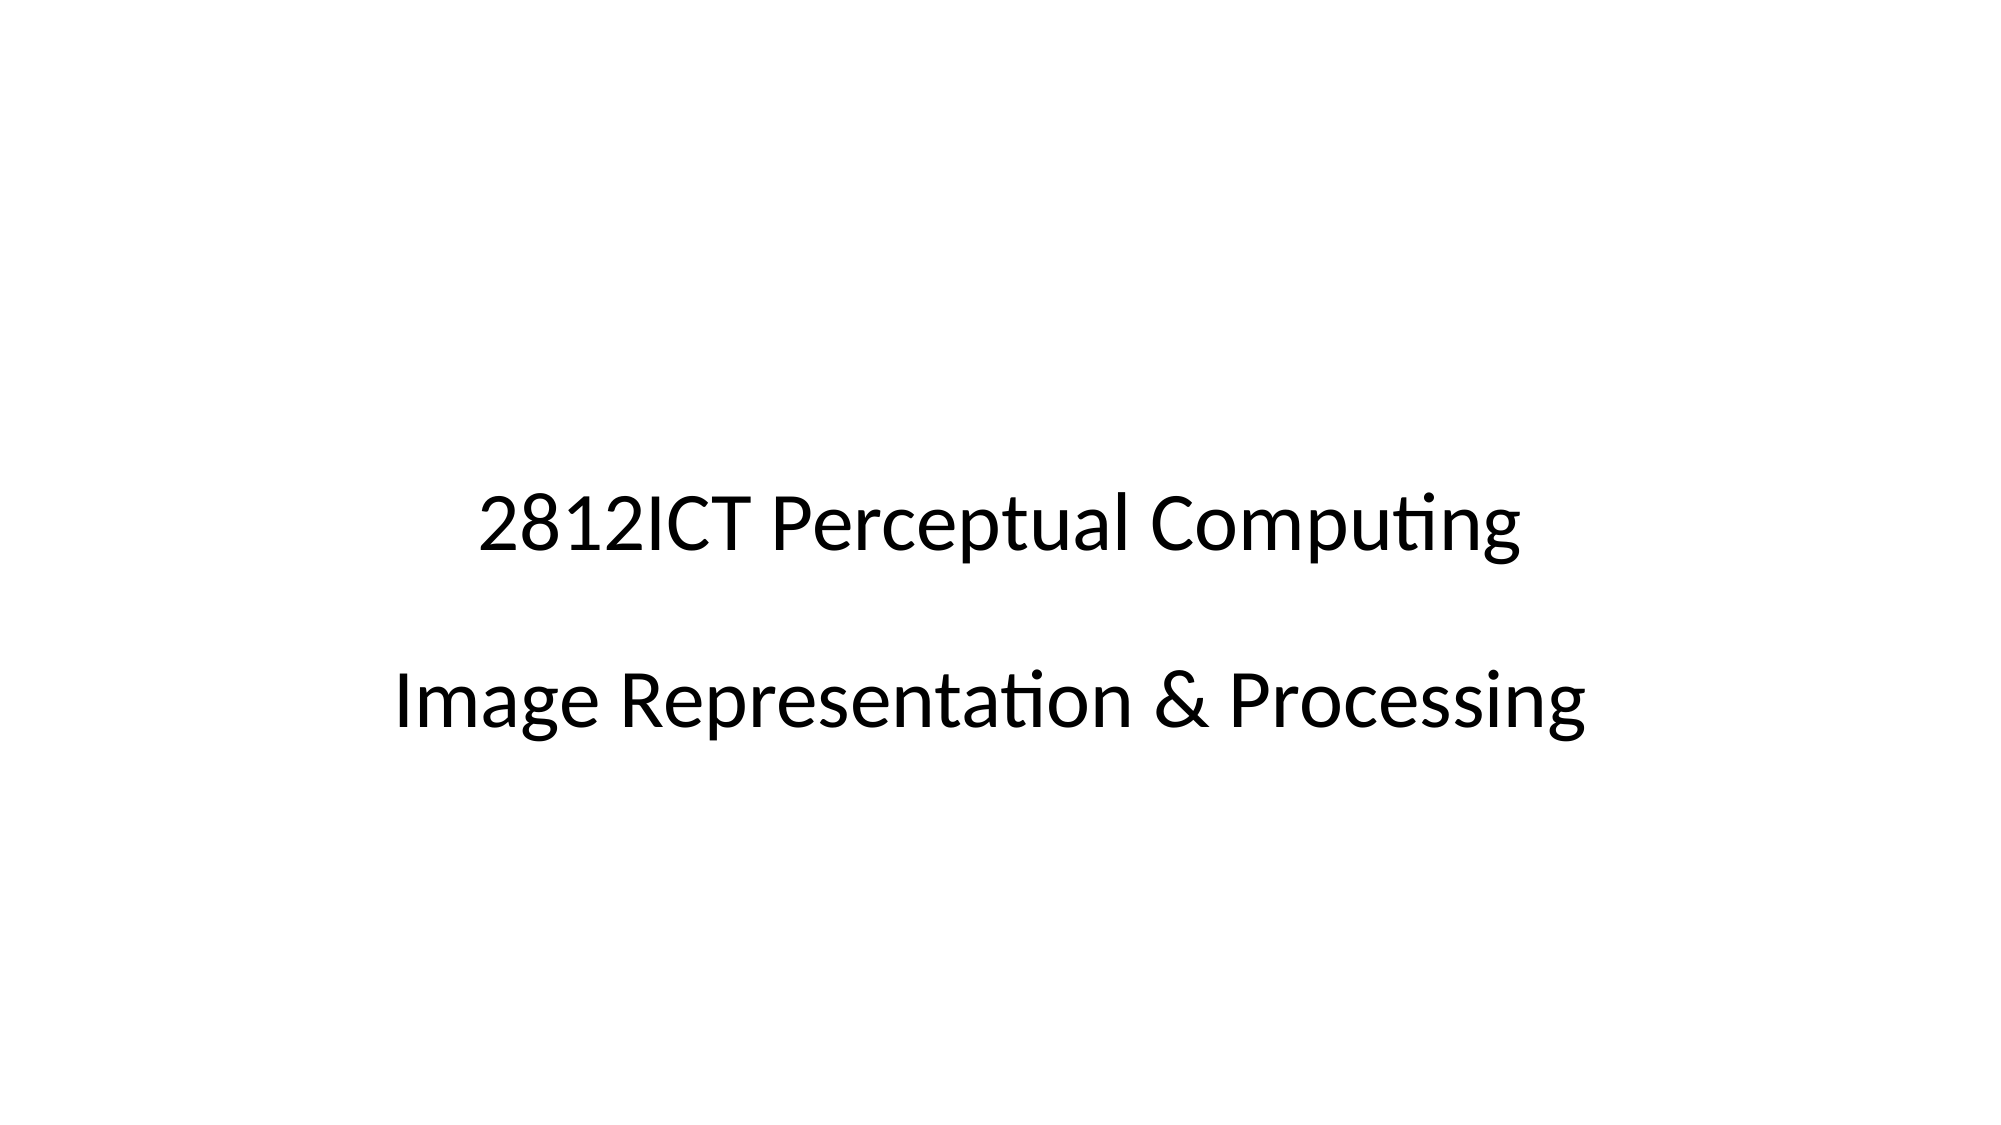

# 2812ICT Perceptual Computing
Image Representation & Processing